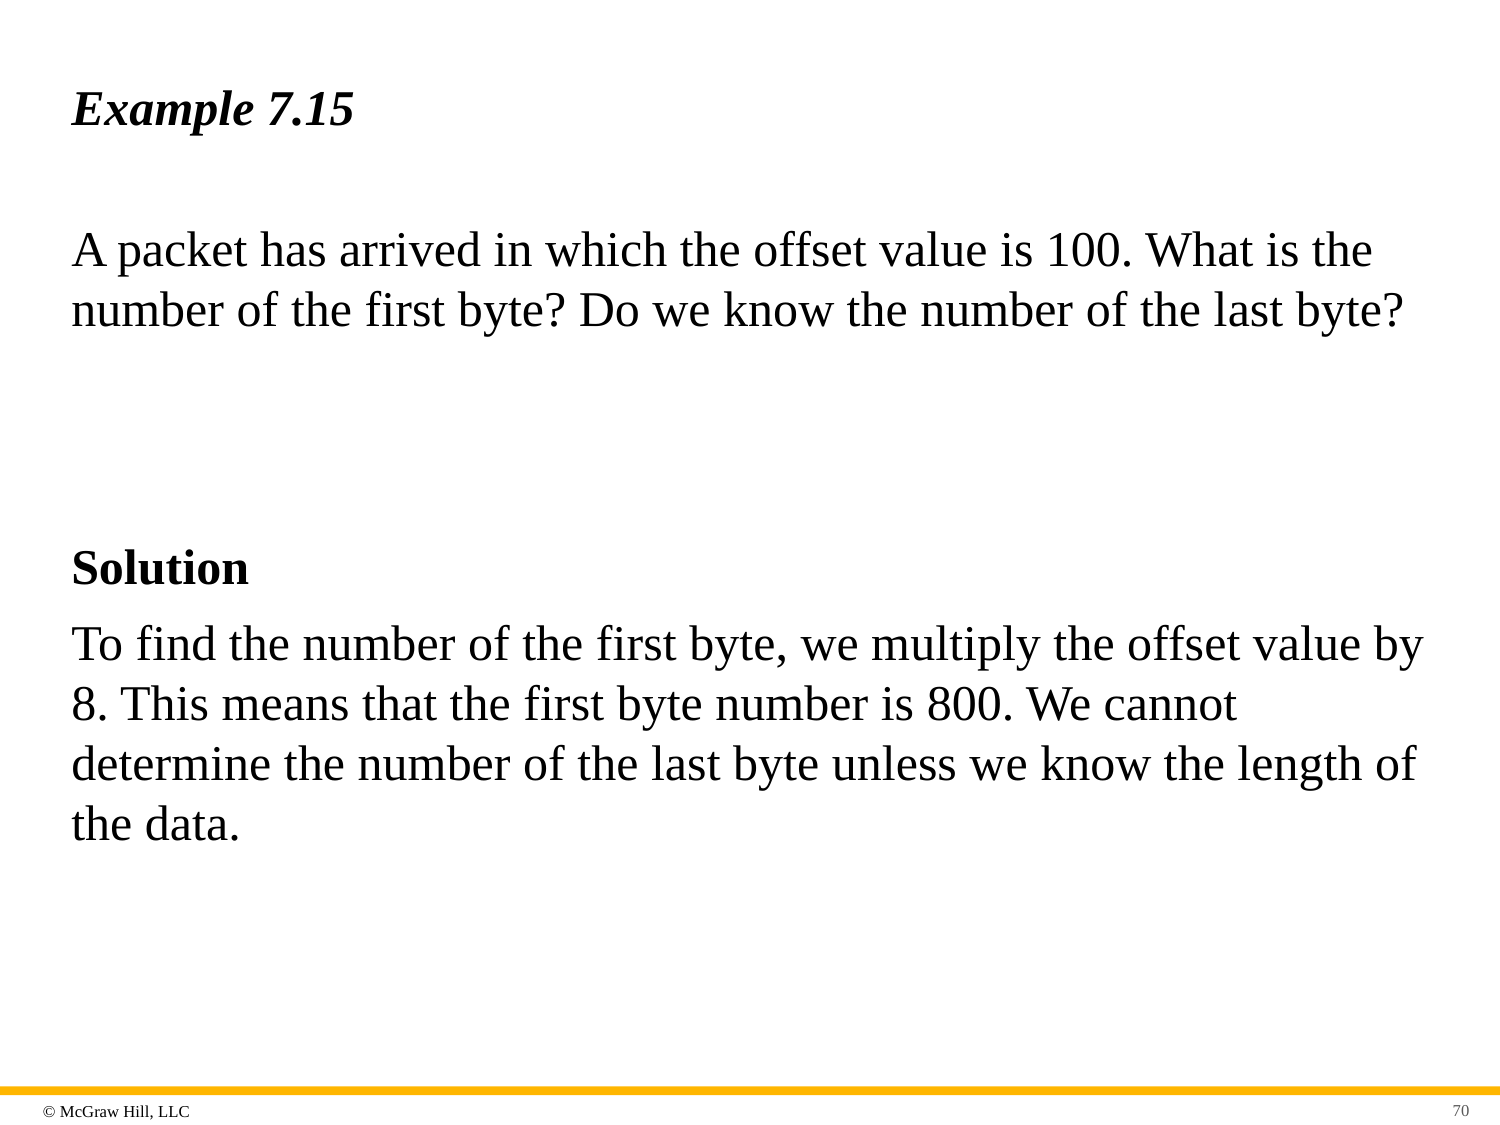

# Example 7.15
A packet has arrived in which the offset value is 100. What is the number of the first byte? Do we know the number of the last byte?
Solution
To find the number of the first byte, we multiply the offset value by 8. This means that the first byte number is 800. We cannot determine the number of the last byte unless we know the length of the data.
70